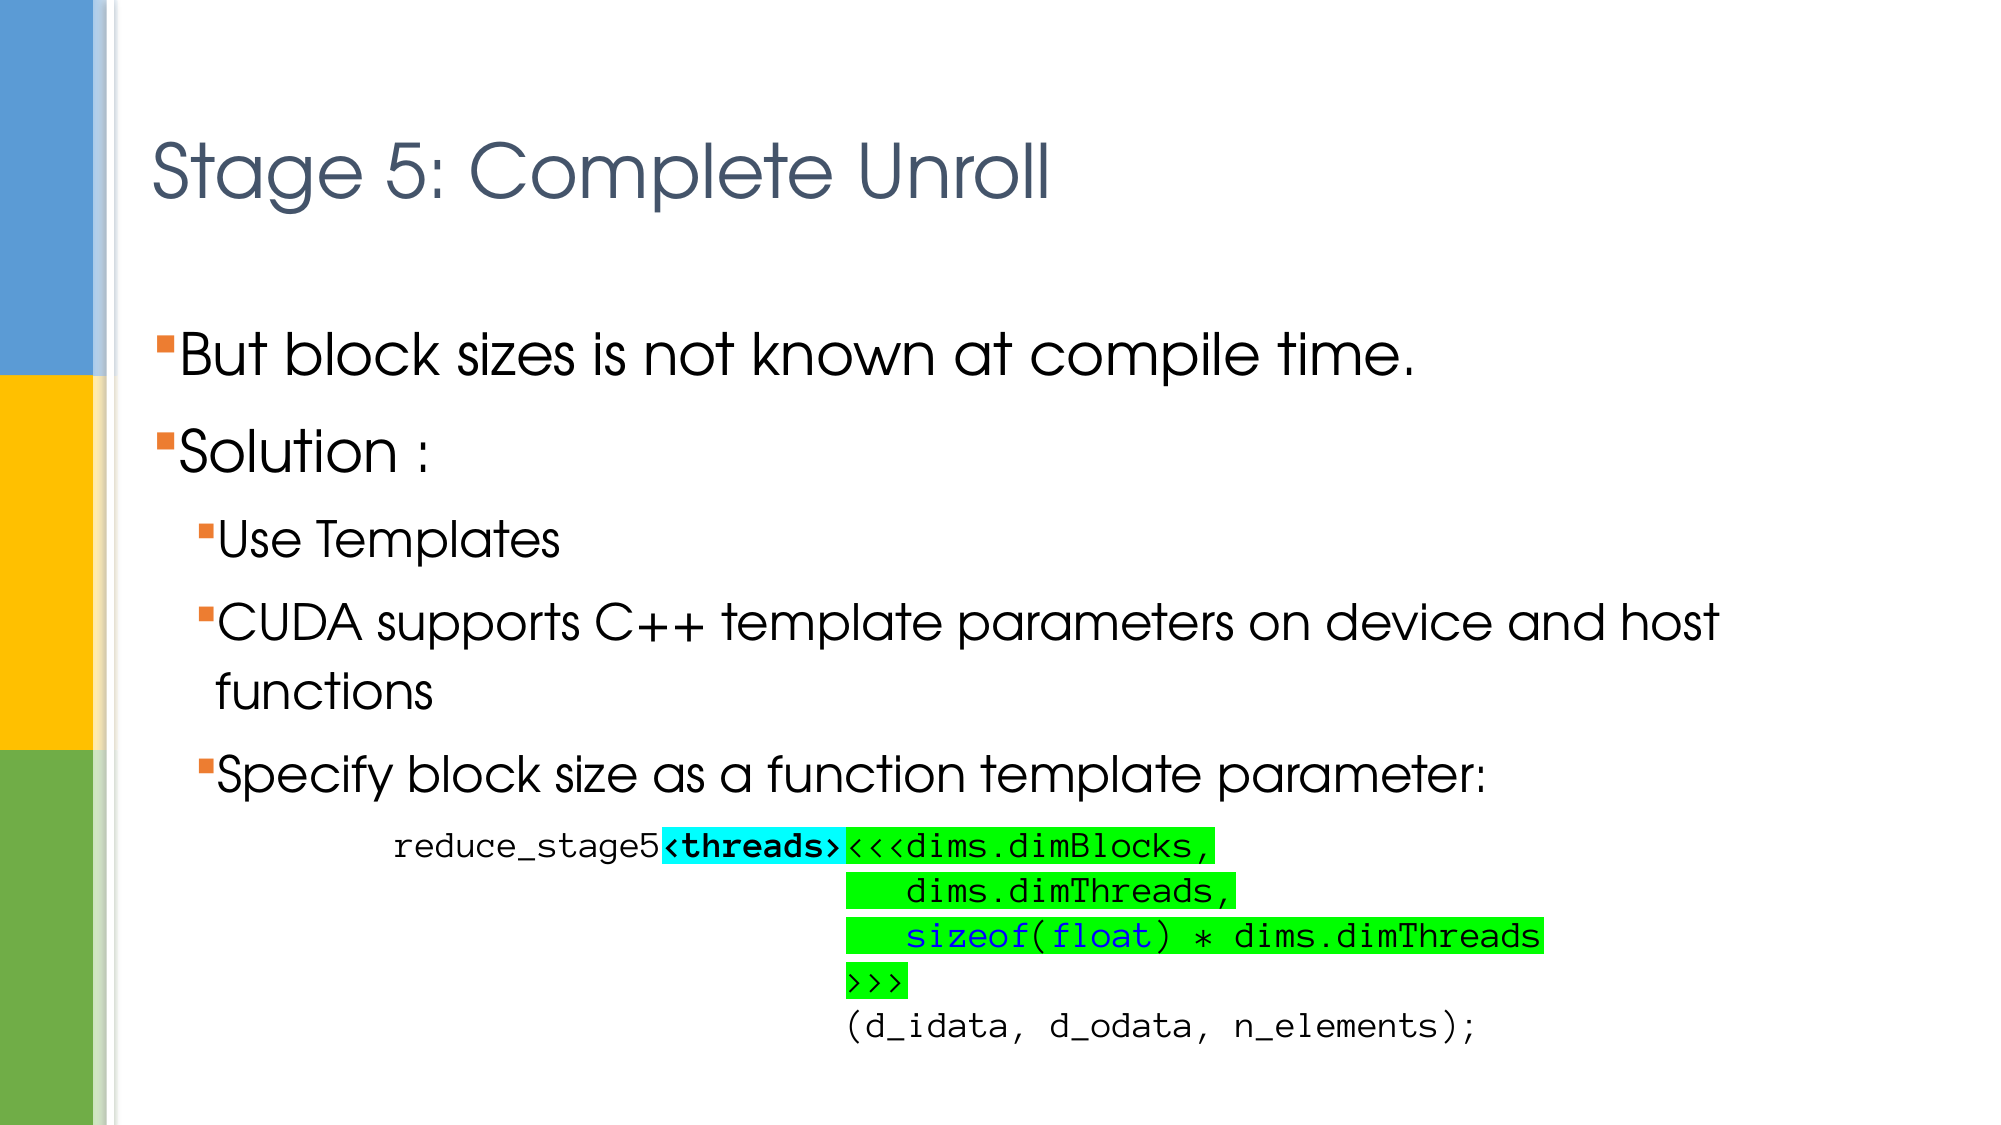

# Stage 5: Complete Unroll
But block sizes is not known at compile time.
Solution :
Use Templates
CUDA supports C++ template parameters on device and host functions
Specify block size as a function template parameter:

template <unsigned int blockSize>
__global__ void reduce4(int *g_idata, int *g_odata)
reduce_stage5<threads><<<dims.dimBlocks,
                         dims.dimThreads,
                         sizeof(float) * dims.dimThreads
                      >>>
                      (d_idata, d_odata, n_elements);